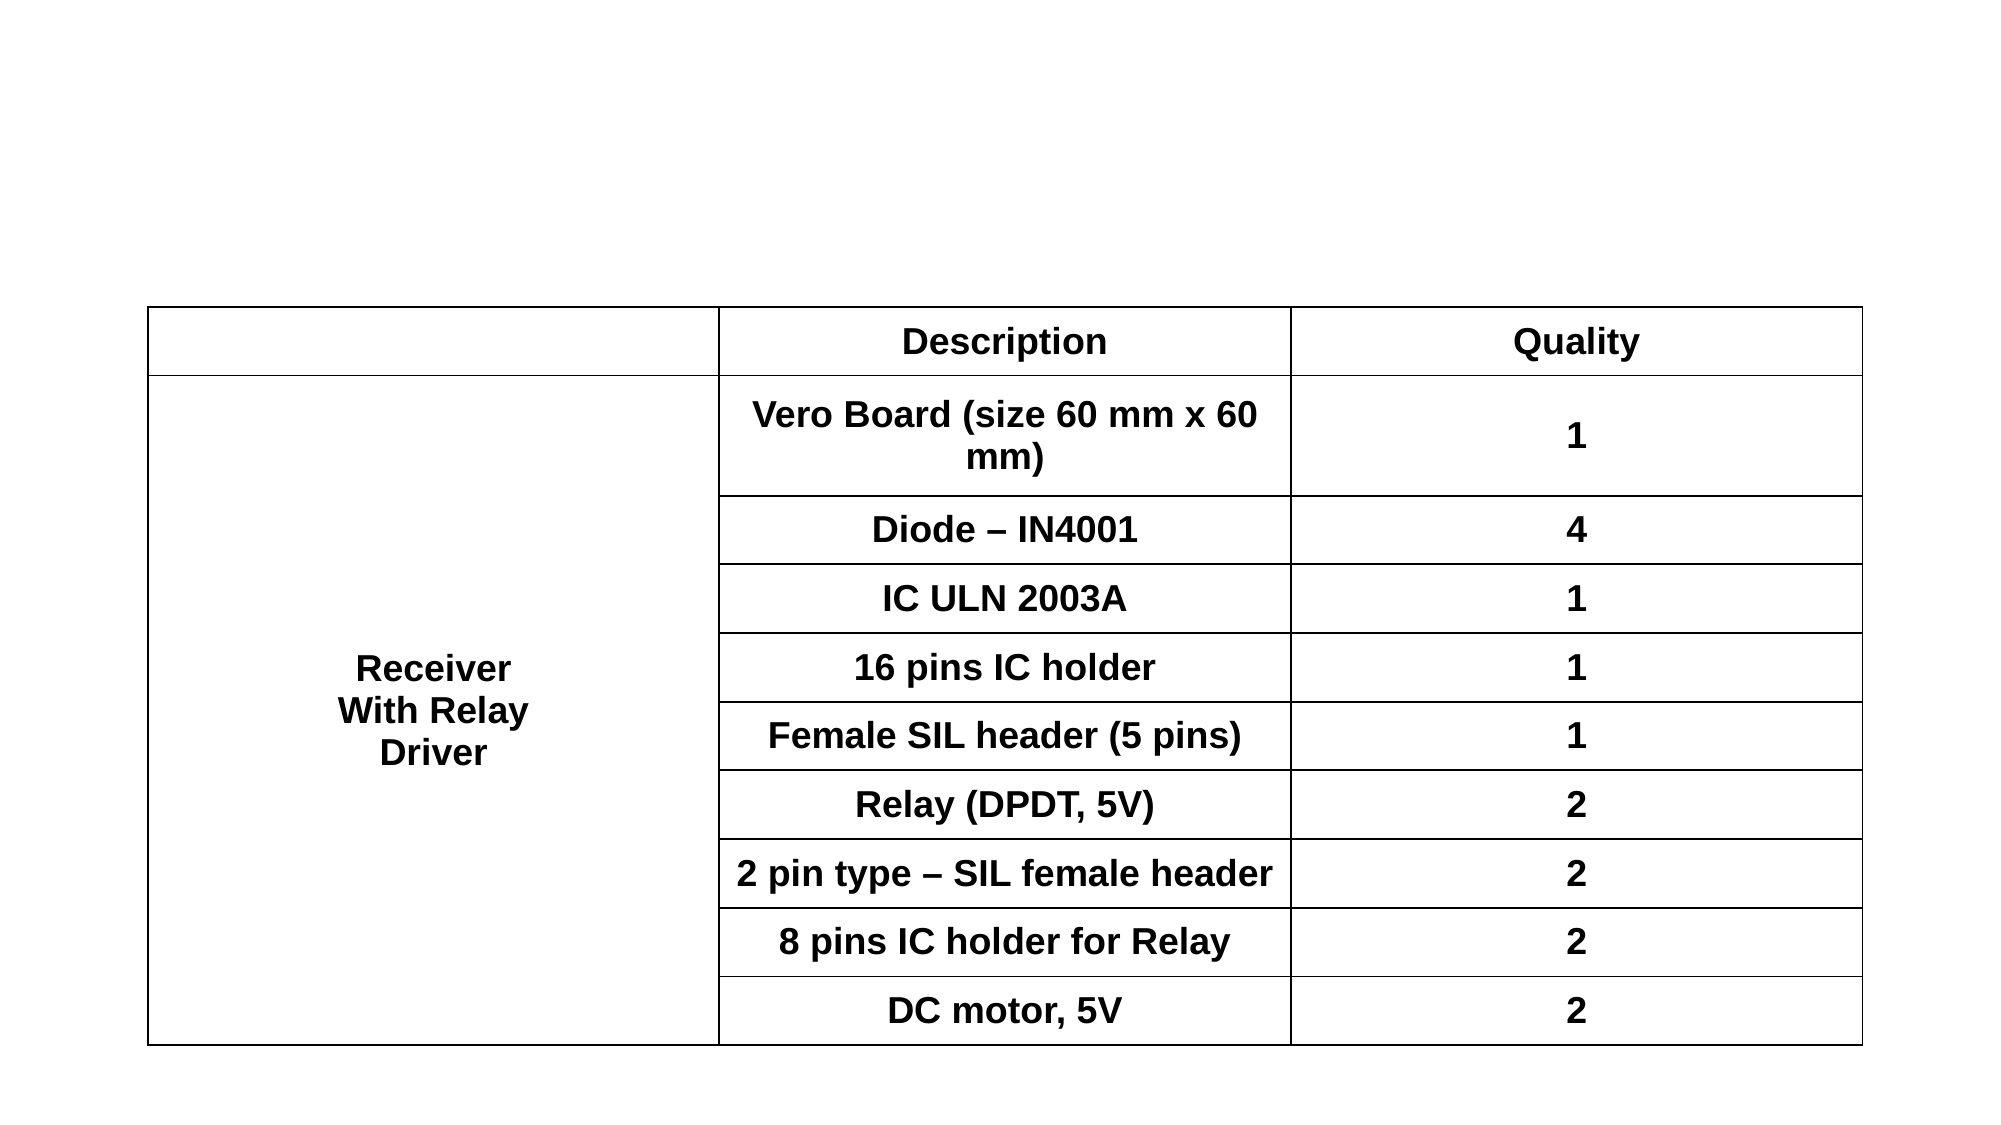

#
|  | Description | Quality |
| --- | --- | --- |
| Receiver With Relay Driver | Vero Board (size 60 mm x 60 mm) | 1 |
|  | Diode – IN4001 | 4 |
|  | IC ULN 2003A | 1 |
|  | 16 pins IC holder | 1 |
|  | Female SIL header (5 pins) | 1 |
|  | Relay (DPDT, 5V) | 2 |
|  | 2 pin type – SIL female header | 2 |
|  | 8 pins IC holder for Relay | 2 |
|  | DC motor, 5V | 2 |